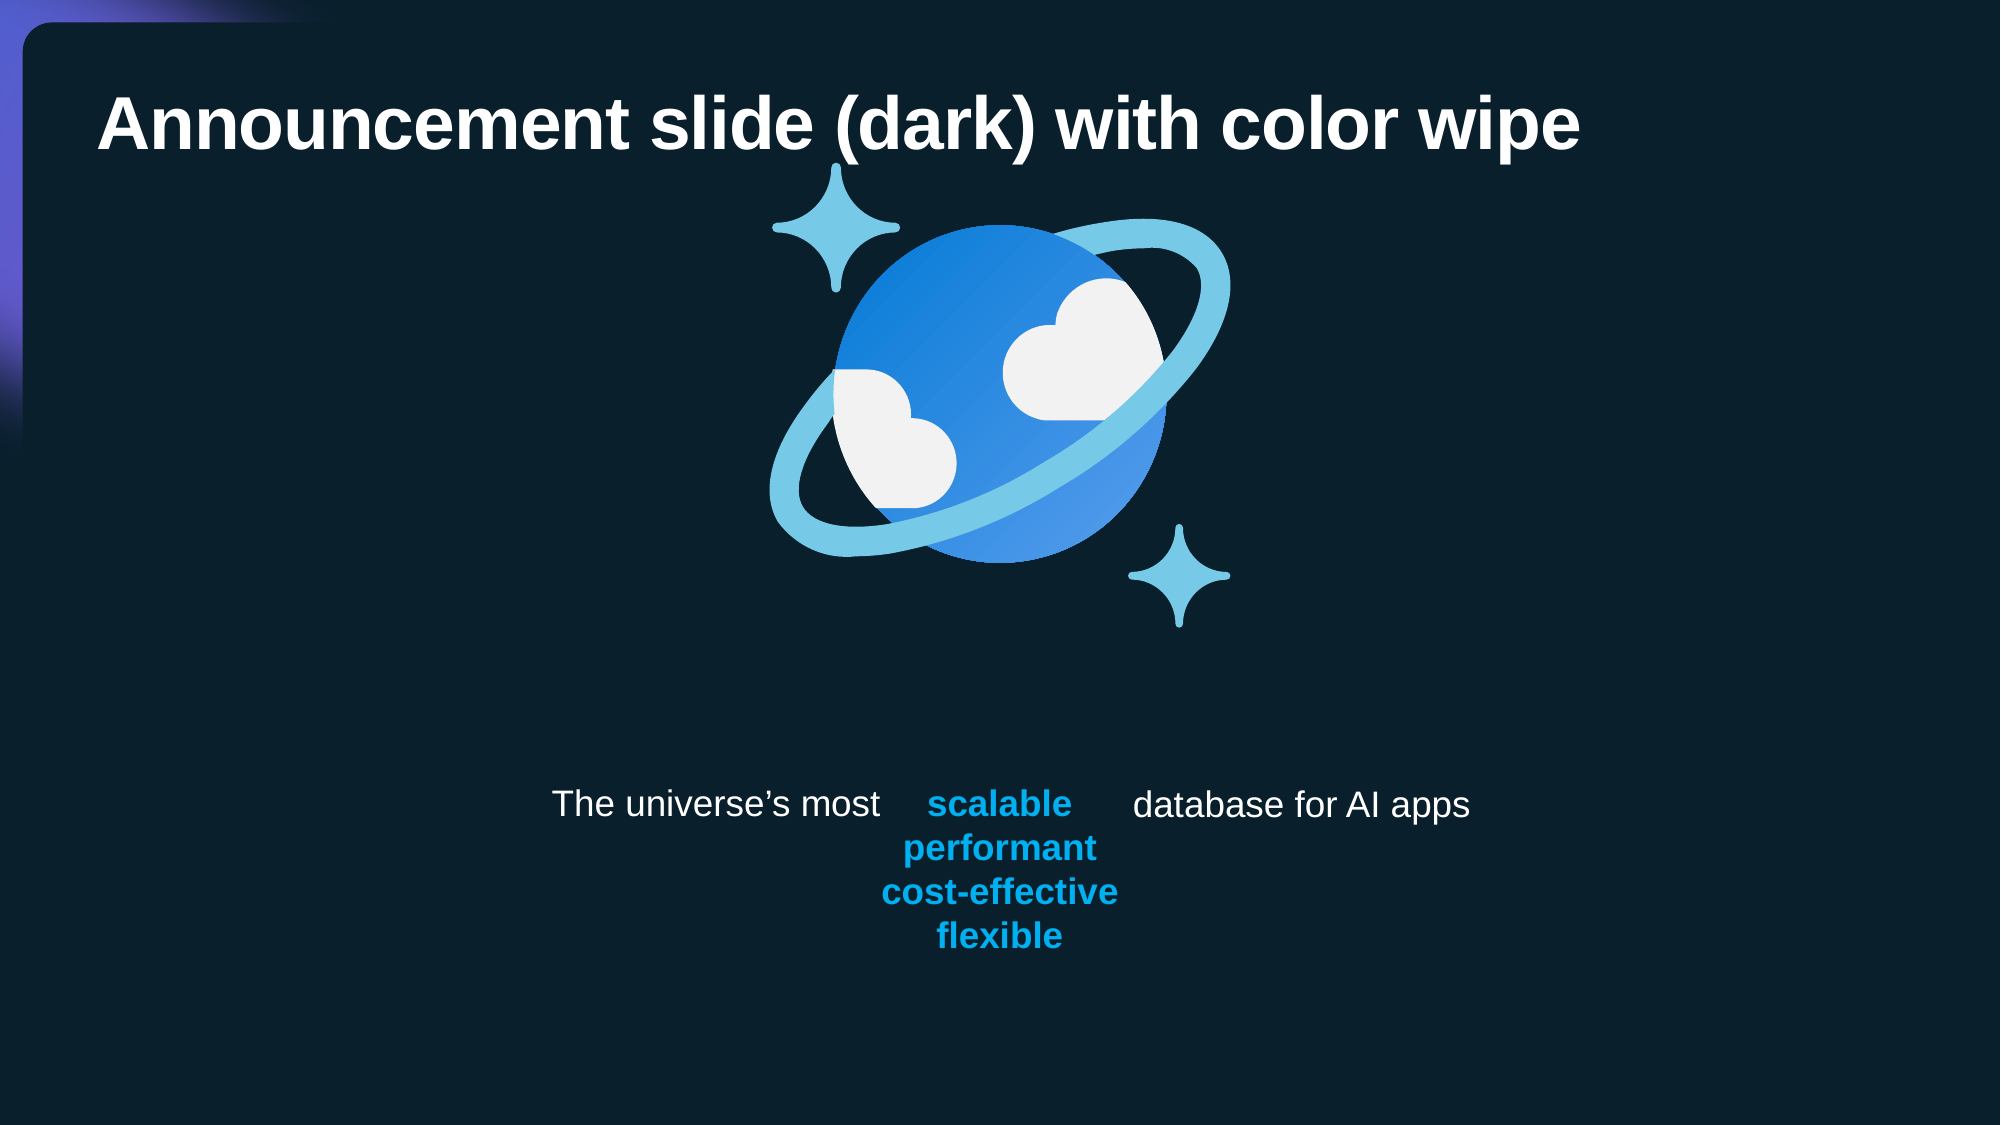

# Announcement slide (dark) with color wipe

Azure Cosmos DB
scalable
performant
cost-effective
flexible
The universe’s most
database for AI apps